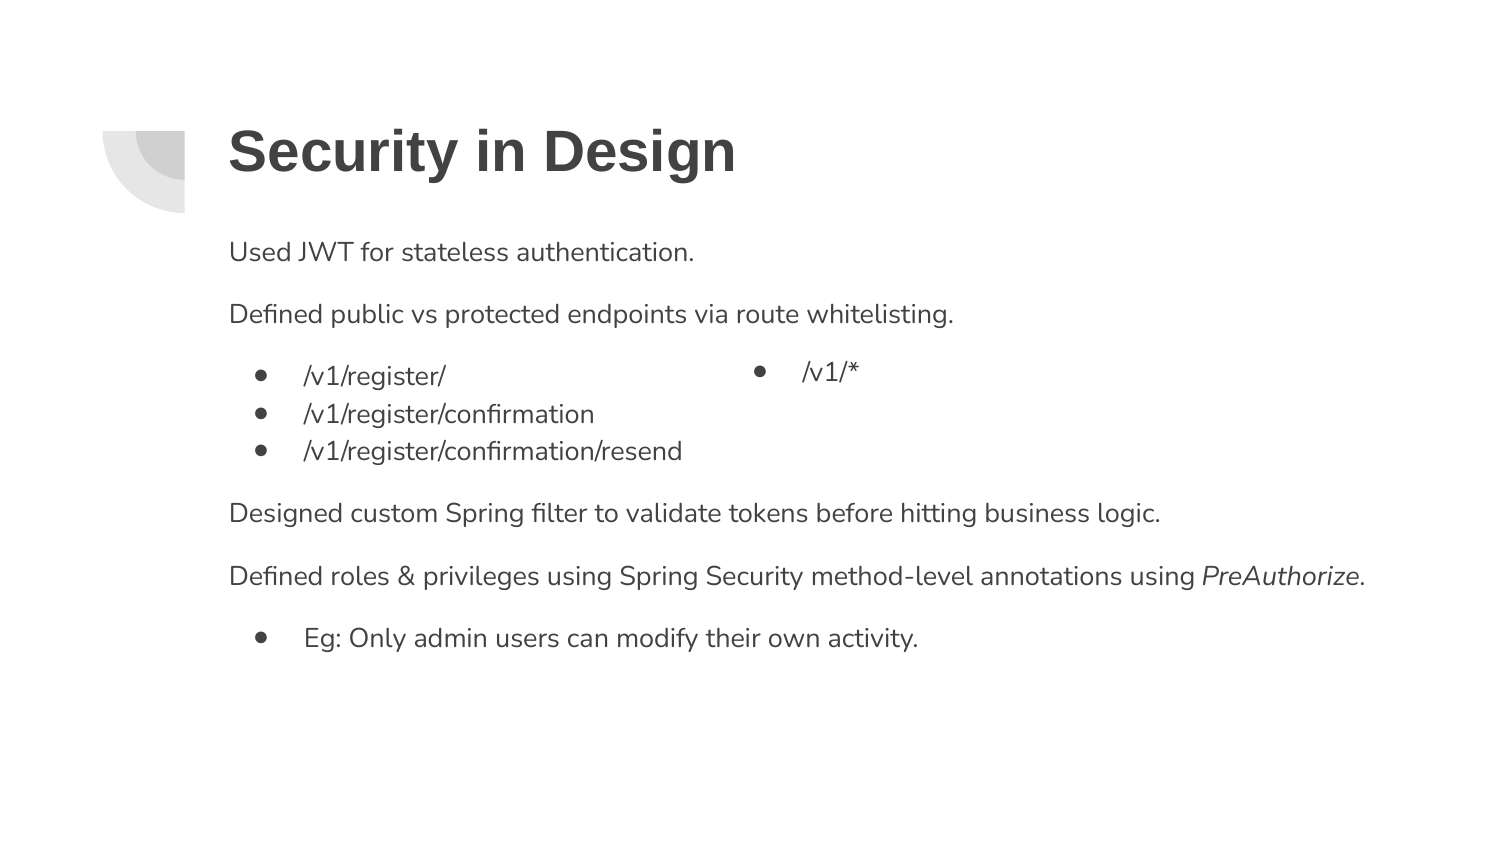

# Security in Design
Used JWT for stateless authentication.
Defined public vs protected endpoints via route whitelisting.
/v1/register/
/v1/register/confirmation
/v1/register/confirmation/resend
Designed custom Spring filter to validate tokens before hitting business logic.
Defined roles & privileges using Spring Security method-level annotations using PreAuthorize.
Eg: Only admin users can modify their own activity.

/v1/*